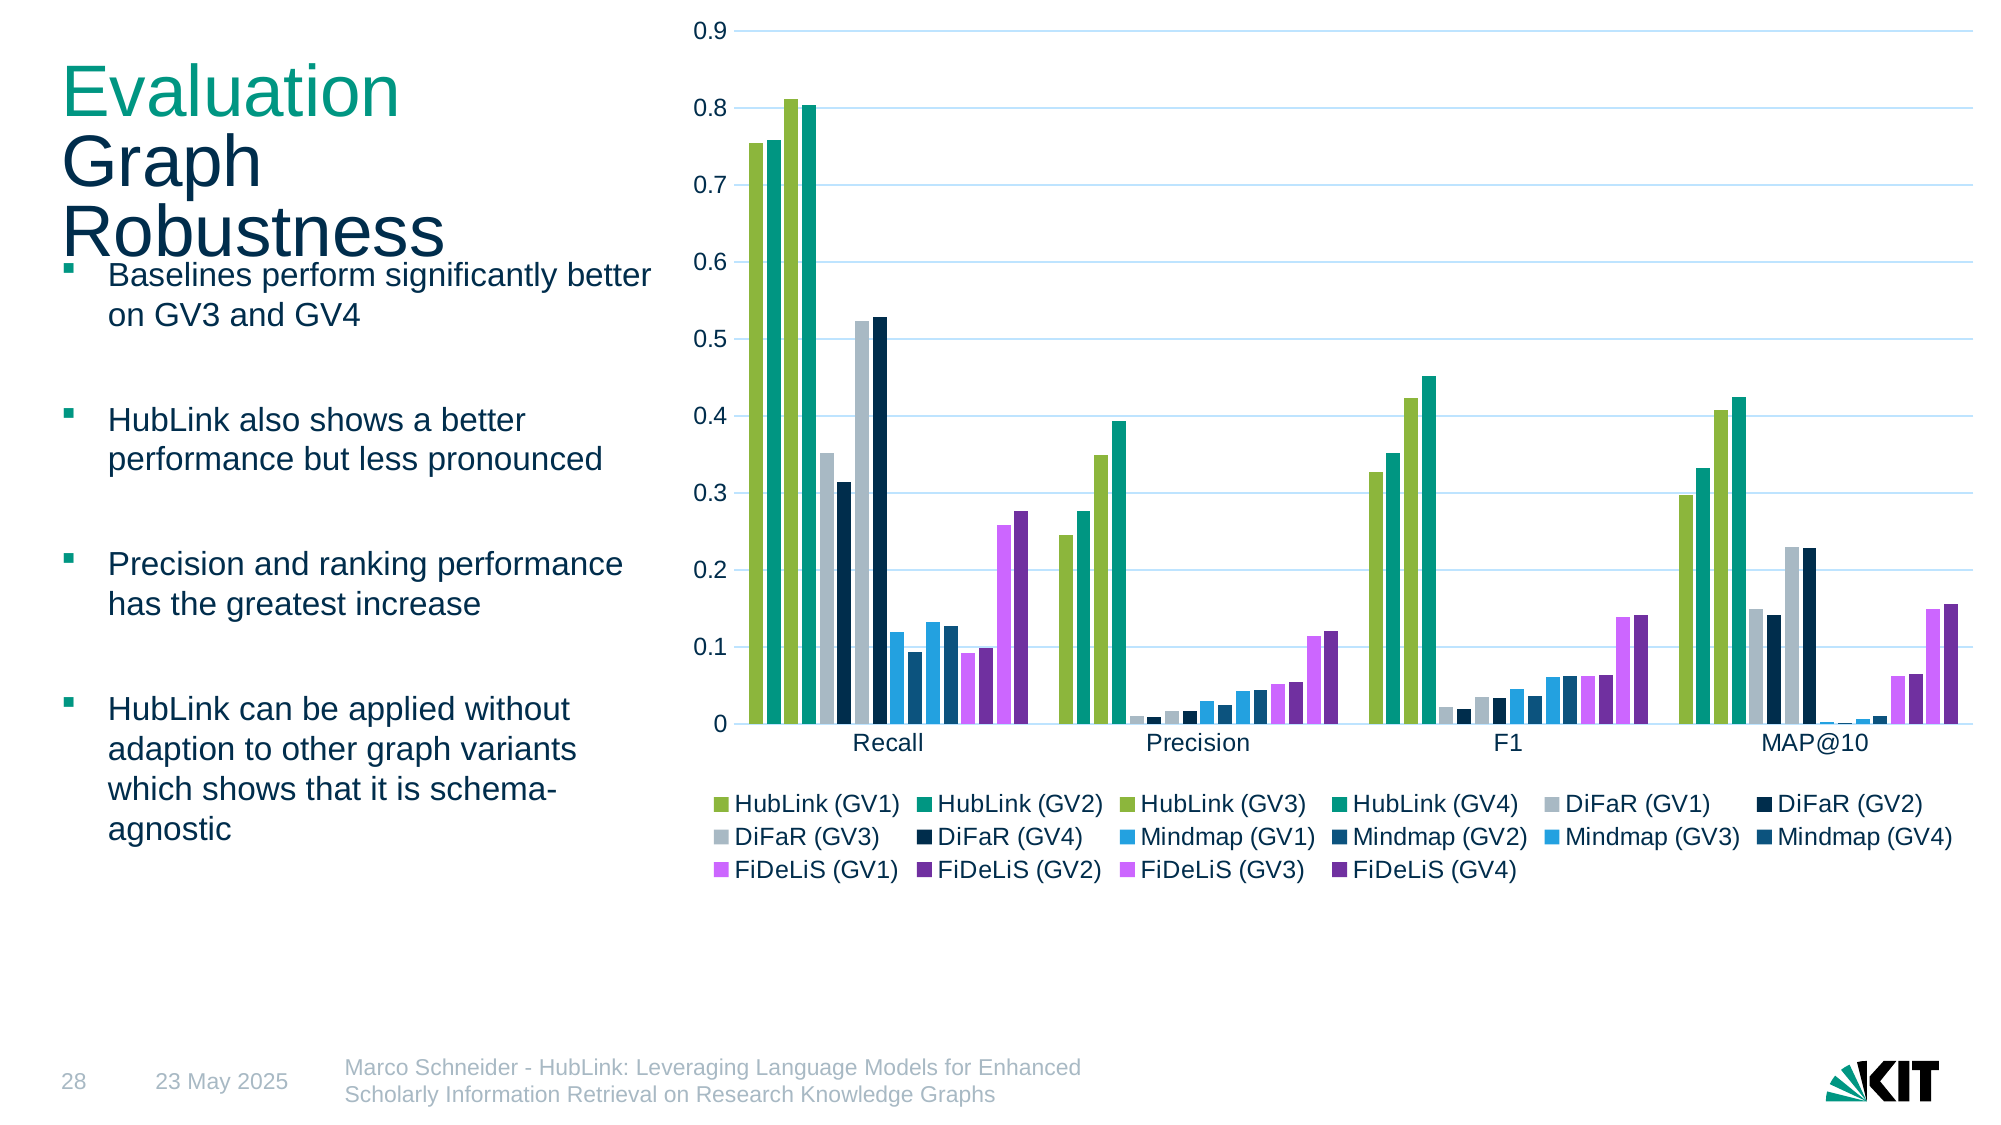

### Chart

| Category | HubLink (GV1) | HubLink (GV2) | HubLink (GV3) | HubLink (GV4) | DiFaR (GV1) | DiFaR (GV2) | DiFaR (GV3) | DiFaR (GV4) | Mindmap (GV1) | Mindmap (GV2) | Mindmap (GV3) | Mindmap (GV4) | FiDeLiS (GV1) | FiDeLiS (GV2) | FiDeLiS (GV3) | FiDeLiS (GV4) |
|---|---|---|---|---|---|---|---|---|---|---|---|---|---|---|---|---|
| Recall | 0.755 | 0.759 | 0.812 | 0.804 | 0.352 | 0.314 | 0.523 | 0.528 | 0.119 | 0.093 | 0.133 | 0.127 | 0.092 | 0.099 | 0.259 | 0.276 |
| Precision | 0.246 | 0.276 | 0.35 | 0.393 | 0.011 | 0.009 | 0.017 | 0.017 | 0.03 | 0.025 | 0.043 | 0.044 | 0.052 | 0.055 | 0.114 | 0.121 |
| F1 | 0.327 | 0.352 | 0.423 | 0.452 | 0.022 | 0.019 | 0.035 | 0.034 | 0.045 | 0.037 | 0.061 | 0.062 | 0.063 | 0.064 | 0.139 | 0.142 |
| MAP@10  | 0.298 | 0.333 | 0.408 | 0.425 | 0.15 | 0.142 | 0.23 | 0.228 | 0.002 | 0.001 | 0.007 | 0.01 | 0.062 | 0.065 | 0.15 | 0.156 |
# Evaluation
Graph Robustness
Baselines perform significantly better on GV3 and GV4

HubLink also shows a better performance but less pronounced

Precision and ranking performance has the greatest increase

HubLink can be applied without adaption to other graph variants which shows that it is schema-agnostic
28
23 May 2025
Marco Schneider - HubLink: Leveraging Language Models for Enhanced Scholarly Information Retrieval on Research Knowledge Graphs